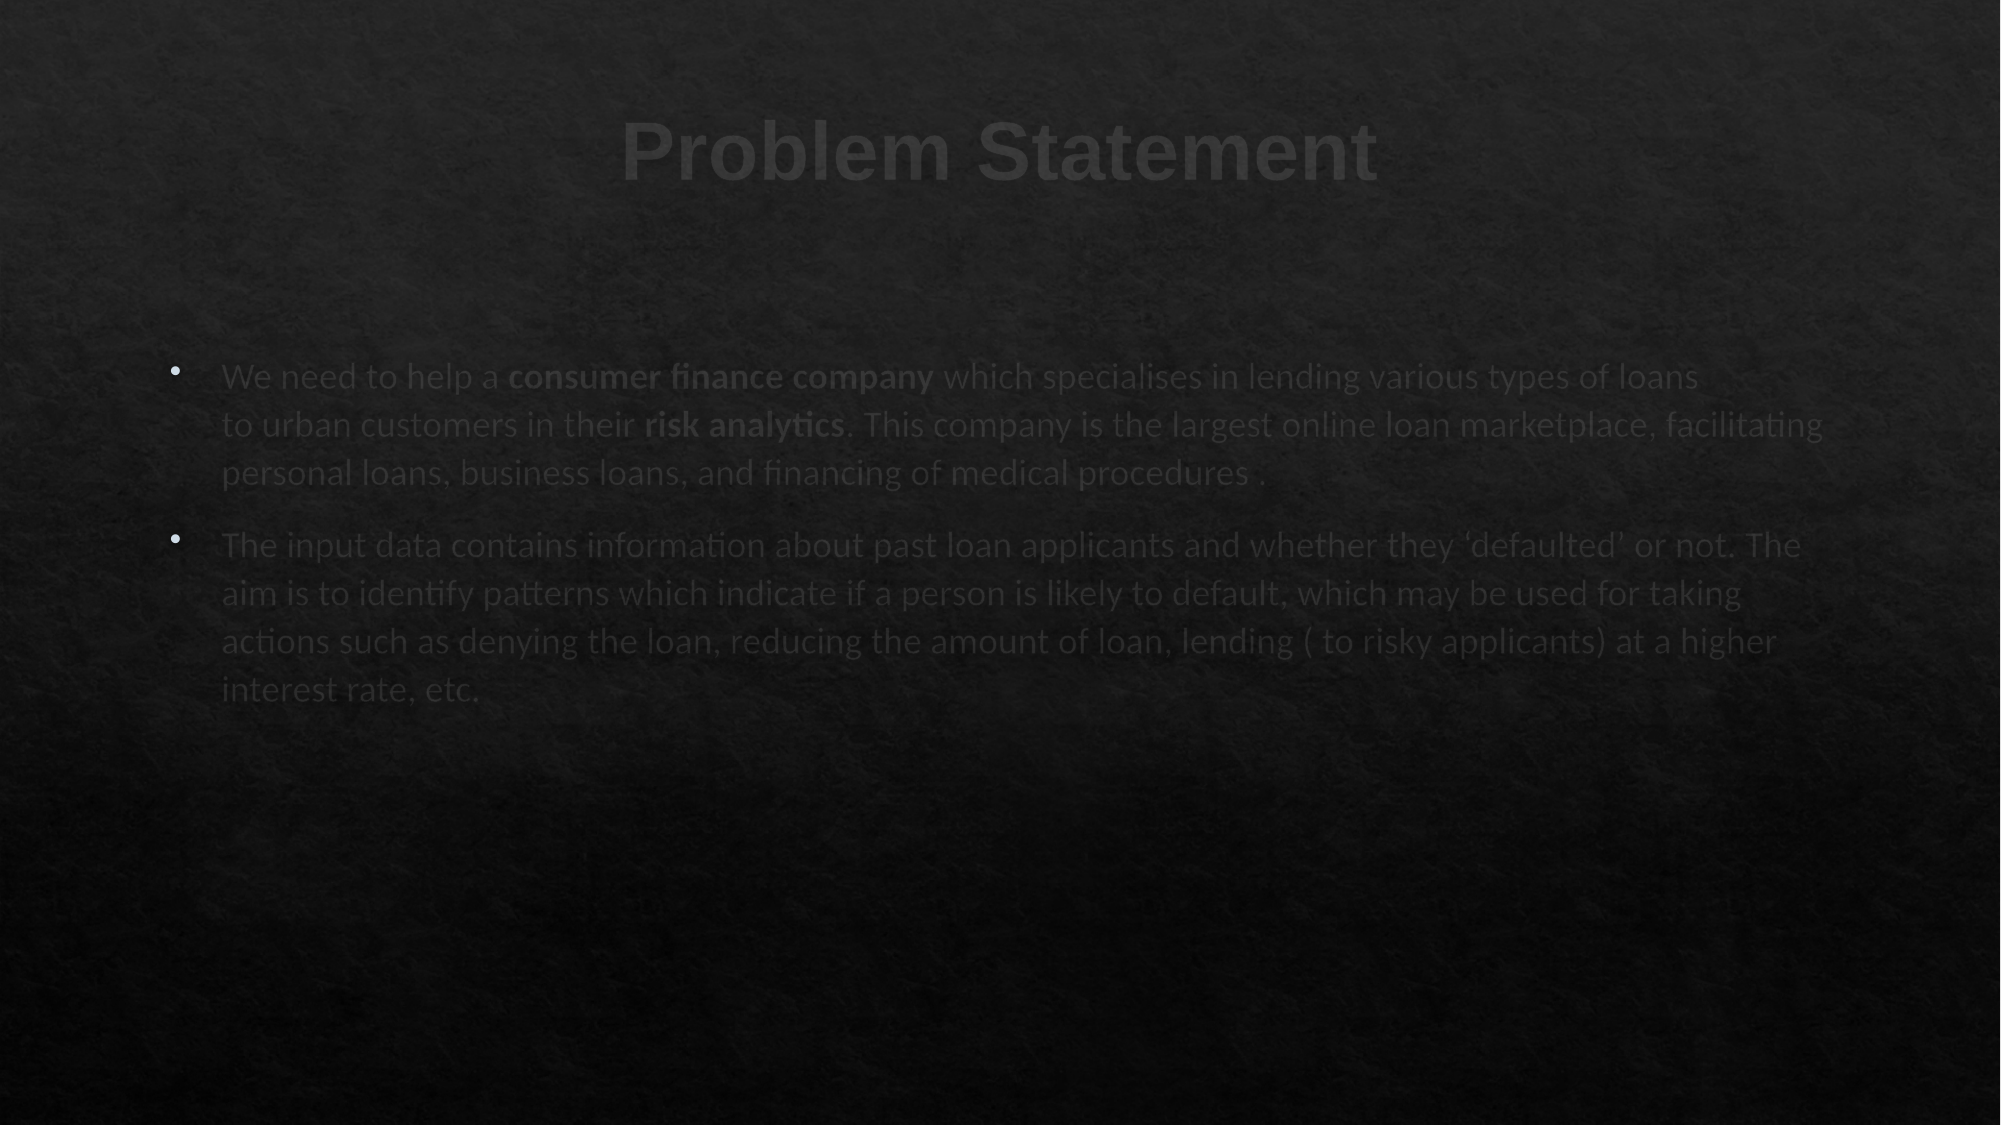

# Problem Statement
We need to help a consumer finance company which specialises in lending various types of loans to urban customers in their risk analytics. This company is the largest online loan marketplace, facilitating personal loans, business loans, and financing of medical procedures .
The input data contains information about past loan applicants and whether they ‘defaulted’ or not. The aim is to identify patterns which indicate if a person is likely to default, which may be used for taking actions such as denying the loan, reducing the amount of loan, lending ( to risky applicants) at a higher interest rate, etc.